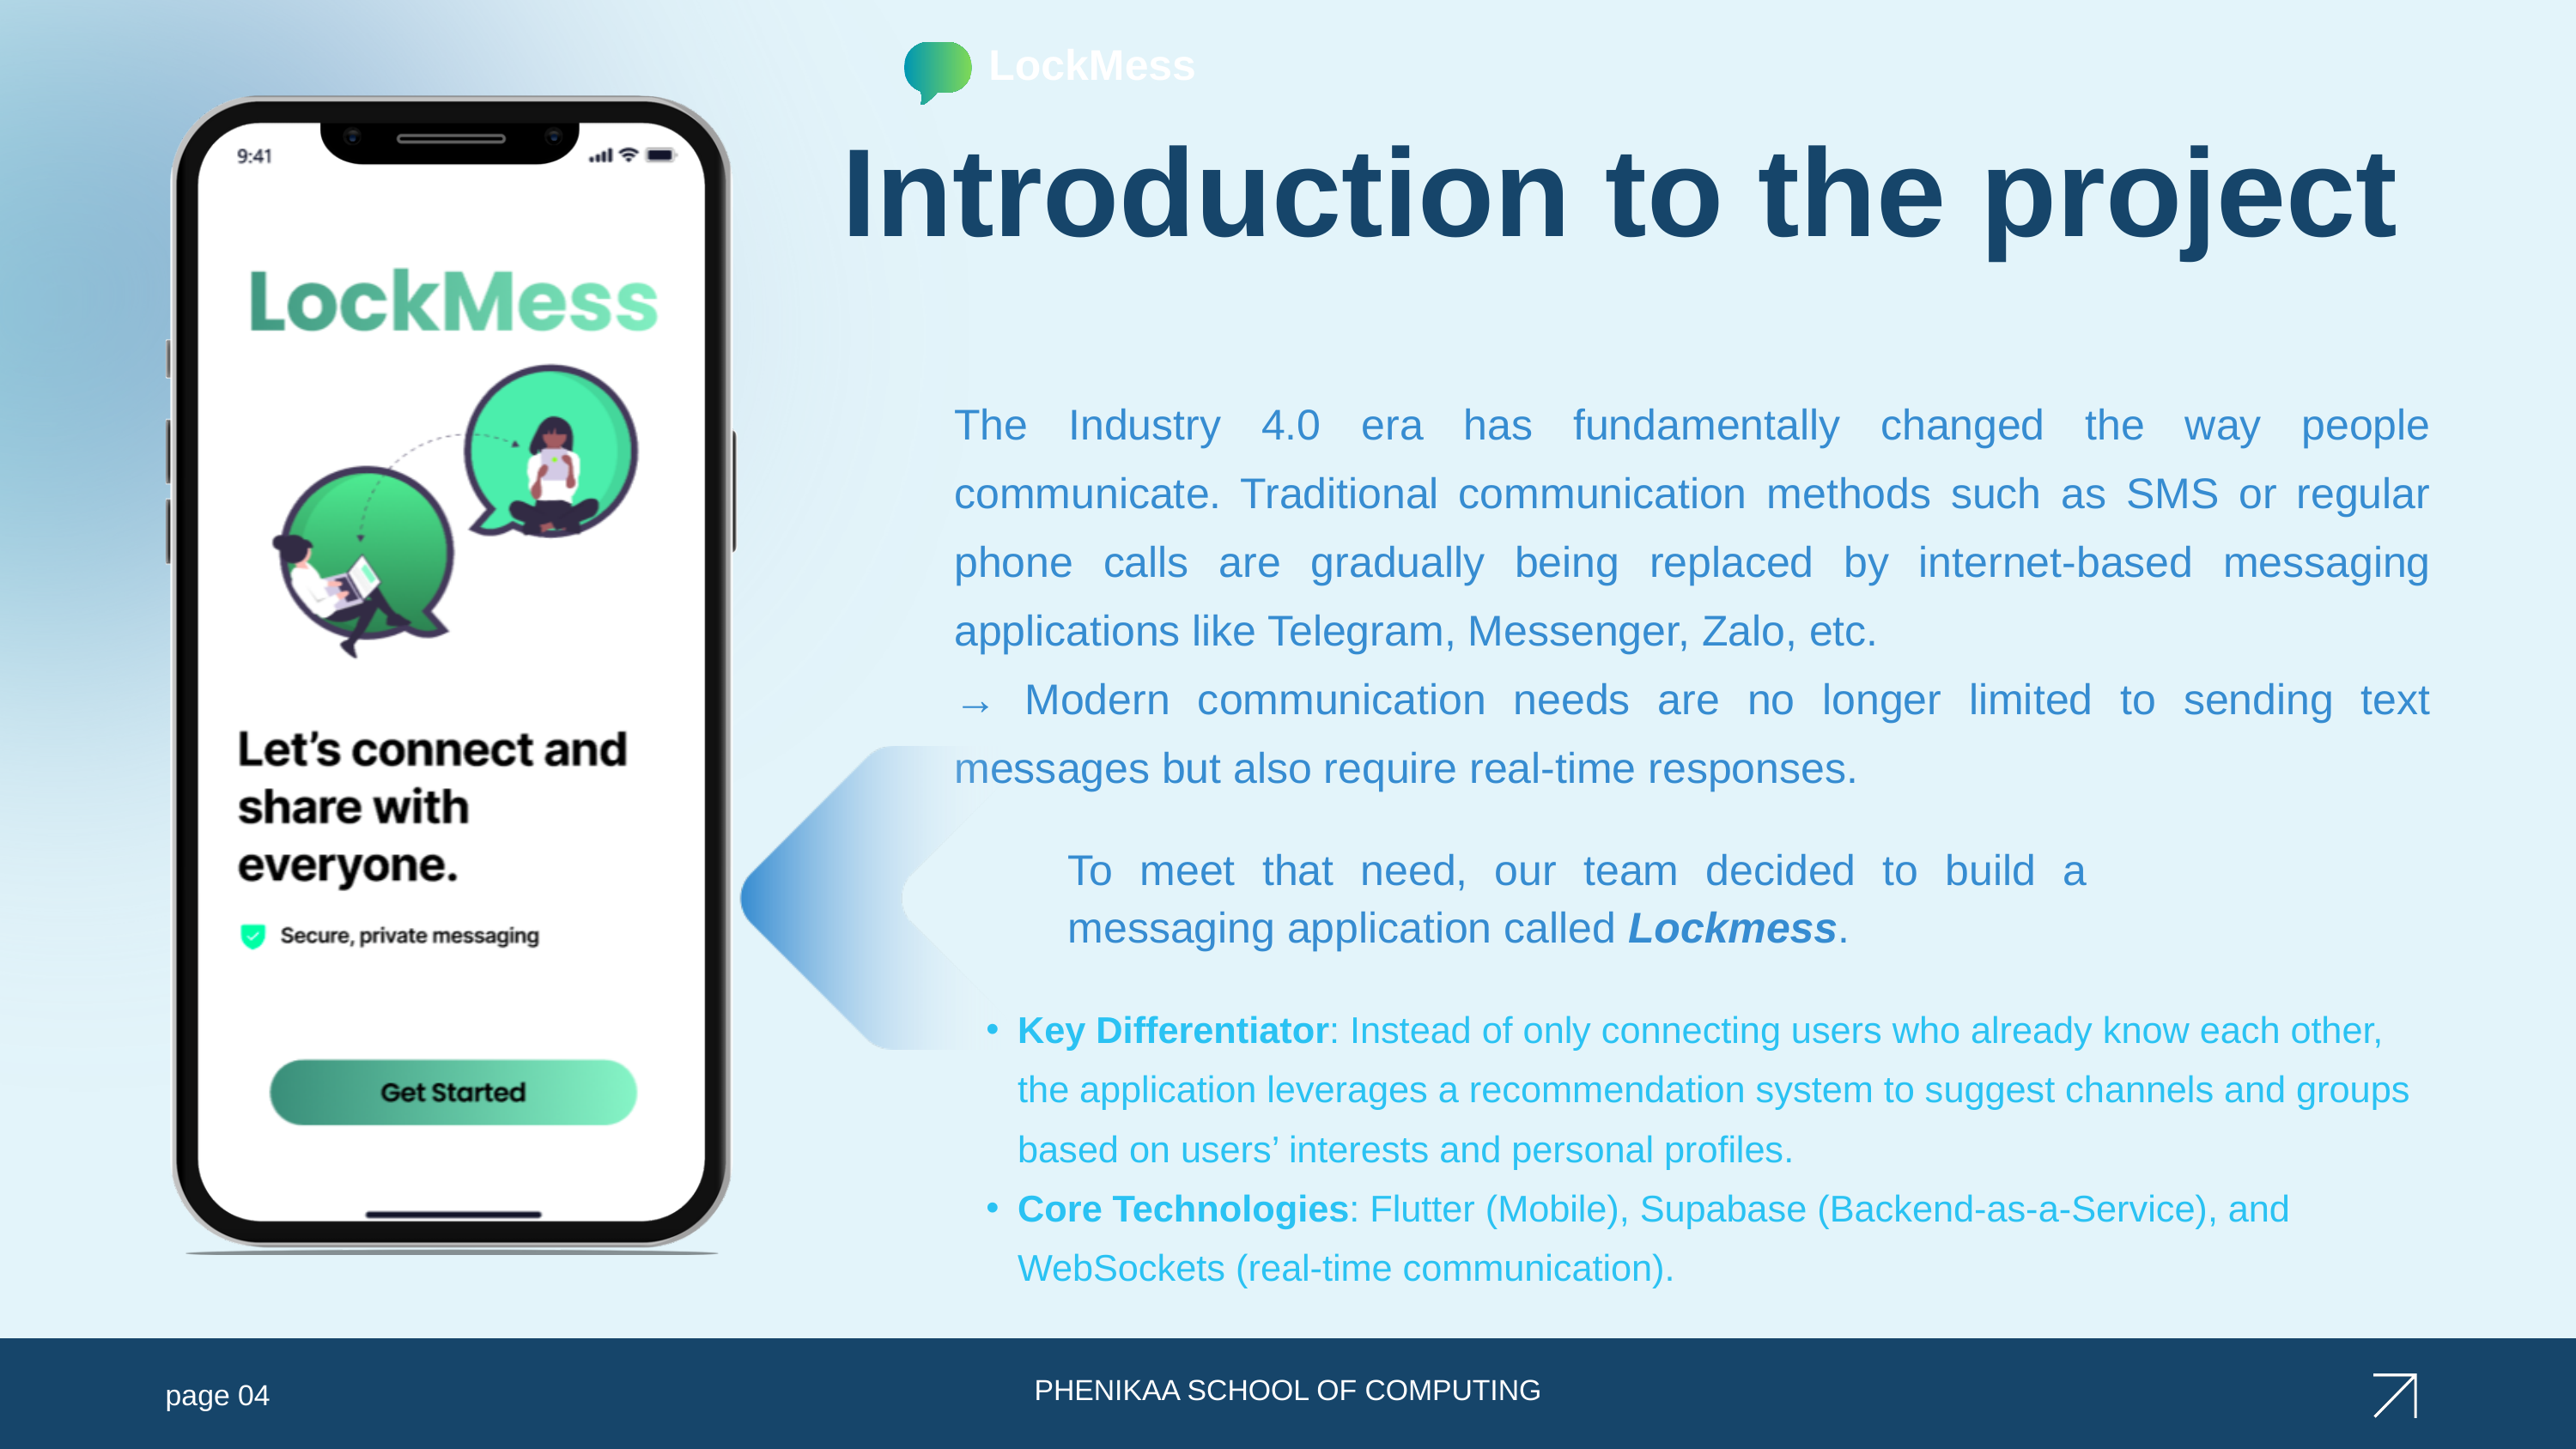

LockMess

Introduction to the project
The Industry 4.0 era has fundamentally changed the way people communicate. Traditional communication methods such as SMS or regular phone calls are gradually being replaced by internet-based messaging applications like Telegram, Messenger, Zalo, etc.
→ Modern communication needs are no longer limited to sending text messages but also require real-time responses.

To meet that need, our team decided to build a messaging application called Lockmess.
Key Differentiator: Instead of only connecting users who already know each other, the application leverages a recommendation system to suggest channels and groups based on users’ interests and personal profiles.
Core Technologies: Flutter (Mobile), Supabase (Backend-as-a-Service), and WebSockets (real-time communication).

PHENIKAA SCHOOL OF COMPUTING
page 04